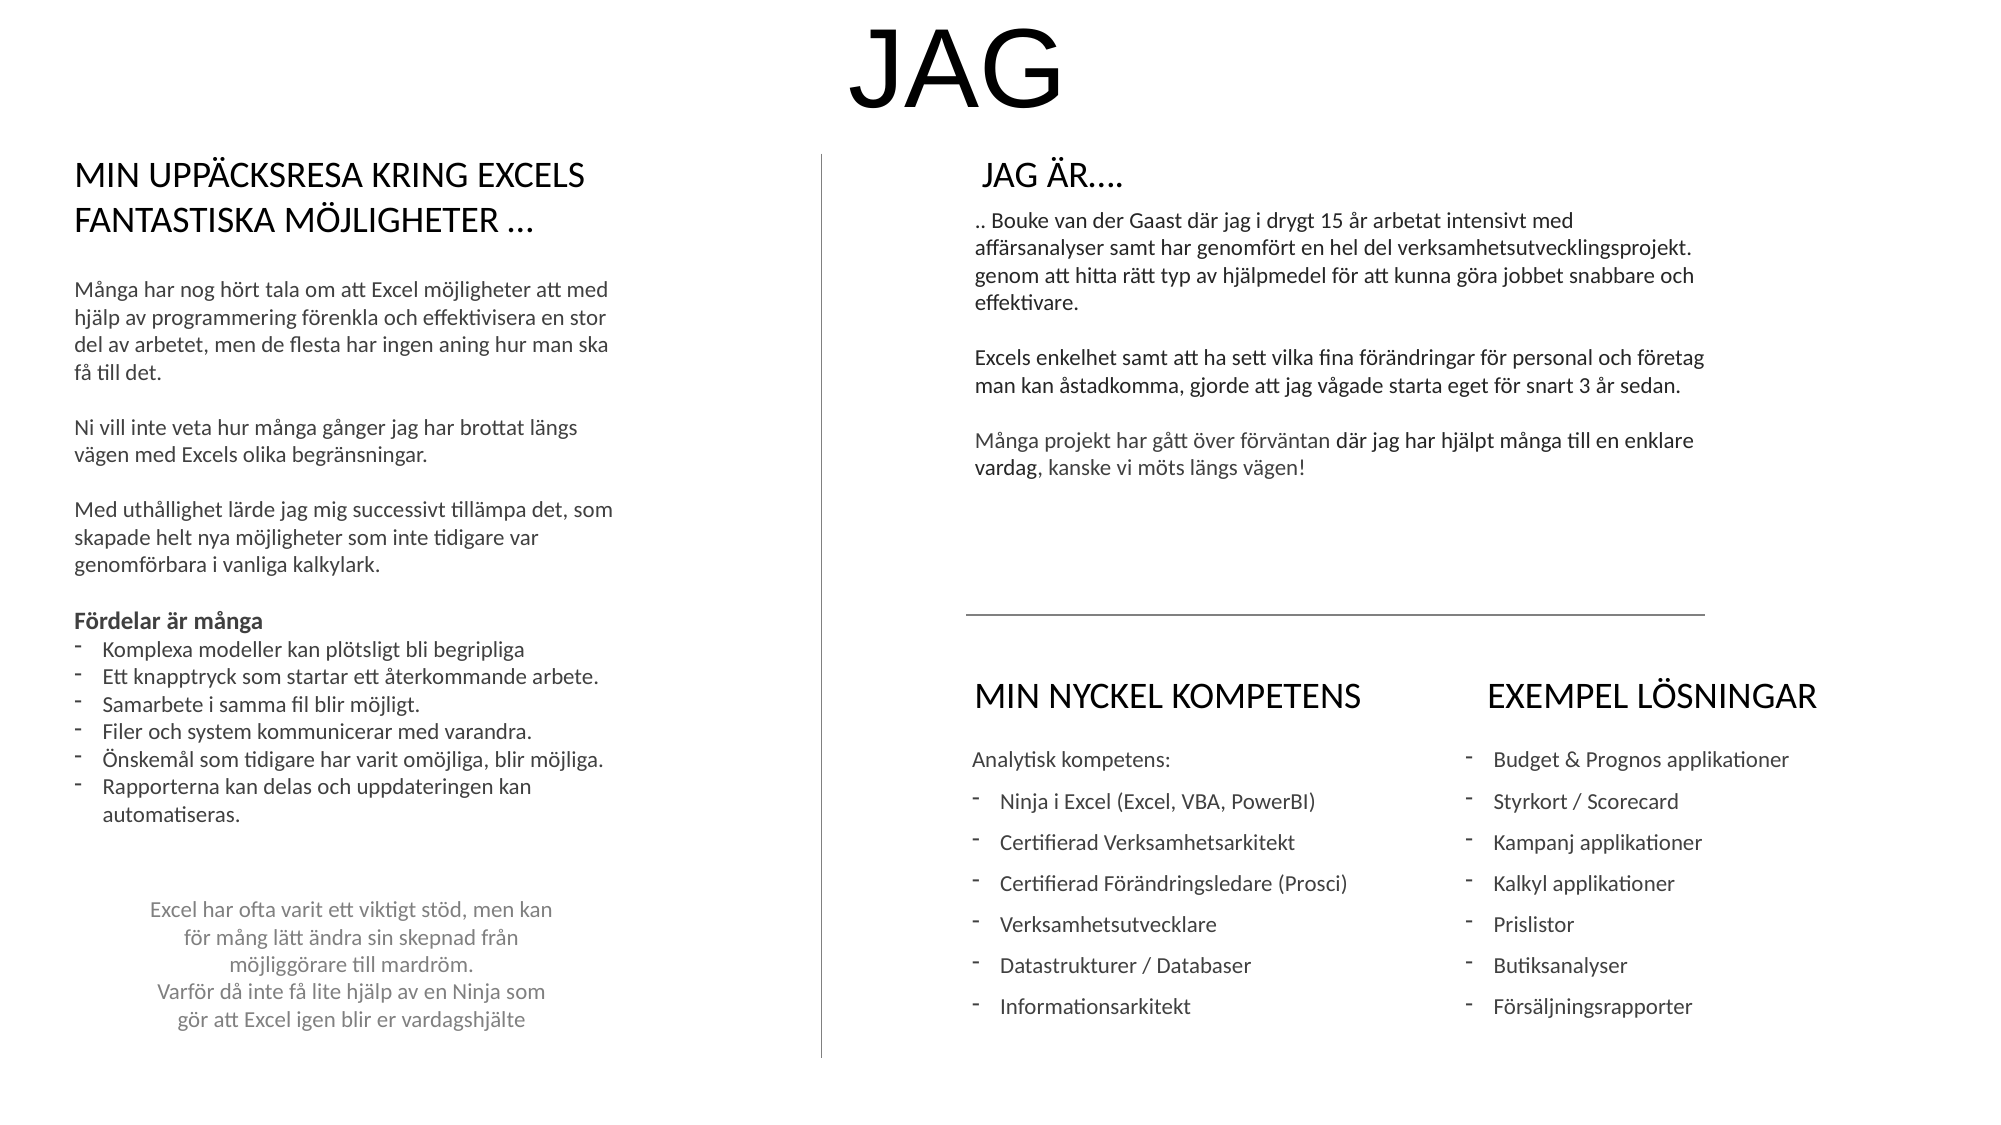

JAG

MIN UPPÄCKSRESA KRING EXCELS FANTASTISKA MÖJLIGHETER …
JAG ÄR….
.. Bouke van der Gaast där jag i drygt 15 år arbetat intensivt med affärsanalyser samt har genomfört en hel del verksamhetsutvecklingsprojekt. genom att hitta rätt typ av hjälpmedel för att kunna göra jobbet snabbare och effektivare.

Excels enkelhet samt att ha sett vilka fina förändringar för personal och företag man kan åstadkomma, gjorde att jag vågade starta eget för snart 3 år sedan.

Många projekt har gått över förväntan där jag har hjälpt många till en enklare vardag, kanske vi möts längs vägen!

Många har nog hört tala om att Excel möjligheter att med hjälp av programmering förenkla och effektivisera en stor del av arbetet, men de flesta har ingen aning hur man ska få till det.

Ni vill inte veta hur många gånger jag har brottat längs vägen med Excels olika begränsningar.

Med uthållighet lärde jag mig successivt tillämpa det, som skapade helt nya möjligheter som inte tidigare var genomförbara i vanliga kalkylark.

Fördelar är många
Komplexa modeller kan plötsligt bli begripliga
Ett knapptryck som startar ett återkommande arbete.
Samarbete i samma fil blir möjligt.
Filer och system kommunicerar med varandra.
Önskemål som tidigare har varit omöjliga, blir möjliga.
Rapporterna kan delas och uppdateringen kan automatiseras.

MIN NYCKEL KOMPETENS
EXEMPEL LÖSNINGAR
Analytisk kompetens:
Ninja i Excel (Excel, VBA, PowerBI)
Certifierad Verksamhetsarkitekt
Certifierad Förändringsledare (Prosci)
Verksamhetsutvecklare
Datastrukturer / Databaser
Informationsarkitekt
Budget & Prognos applikationer
Styrkort / Scorecard
Kampanj applikationer
Kalkyl applikationer
Prislistor
Butiksanalyser
Försäljningsrapporter
Excel har ofta varit ett viktigt stöd, men kan för mång lätt ändra sin skepnad från möjliggörare till mardröm.
Varför då inte få lite hjälp av en Ninja som gör att Excel igen blir er vardagshjälte